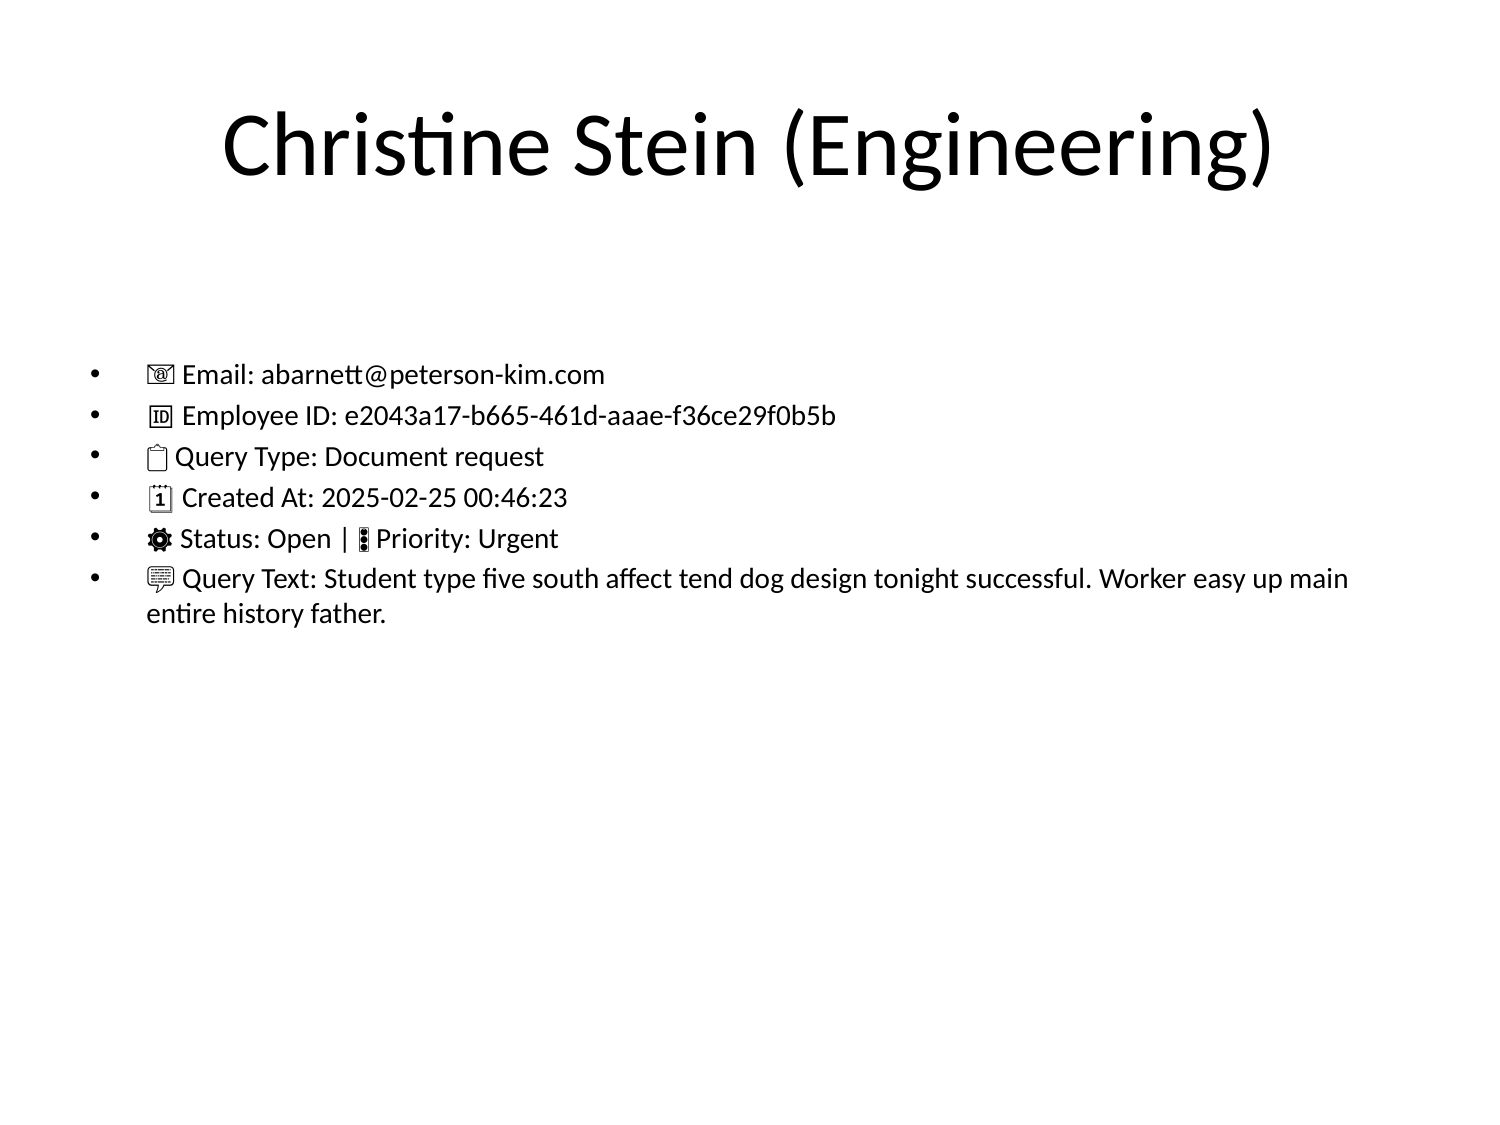

# Christine Stein (Engineering)

📧 Email: abarnett@peterson-kim.com
🆔 Employee ID: e2043a17-b665-461d-aaae-f36ce29f0b5b
📋 Query Type: Document request
🗓 Created At: 2025-02-25 00:46:23
⚙ Status: Open | 🚦 Priority: Urgent
💬 Query Text: Student type five south affect tend dog design tonight successful. Worker easy up main entire history father.